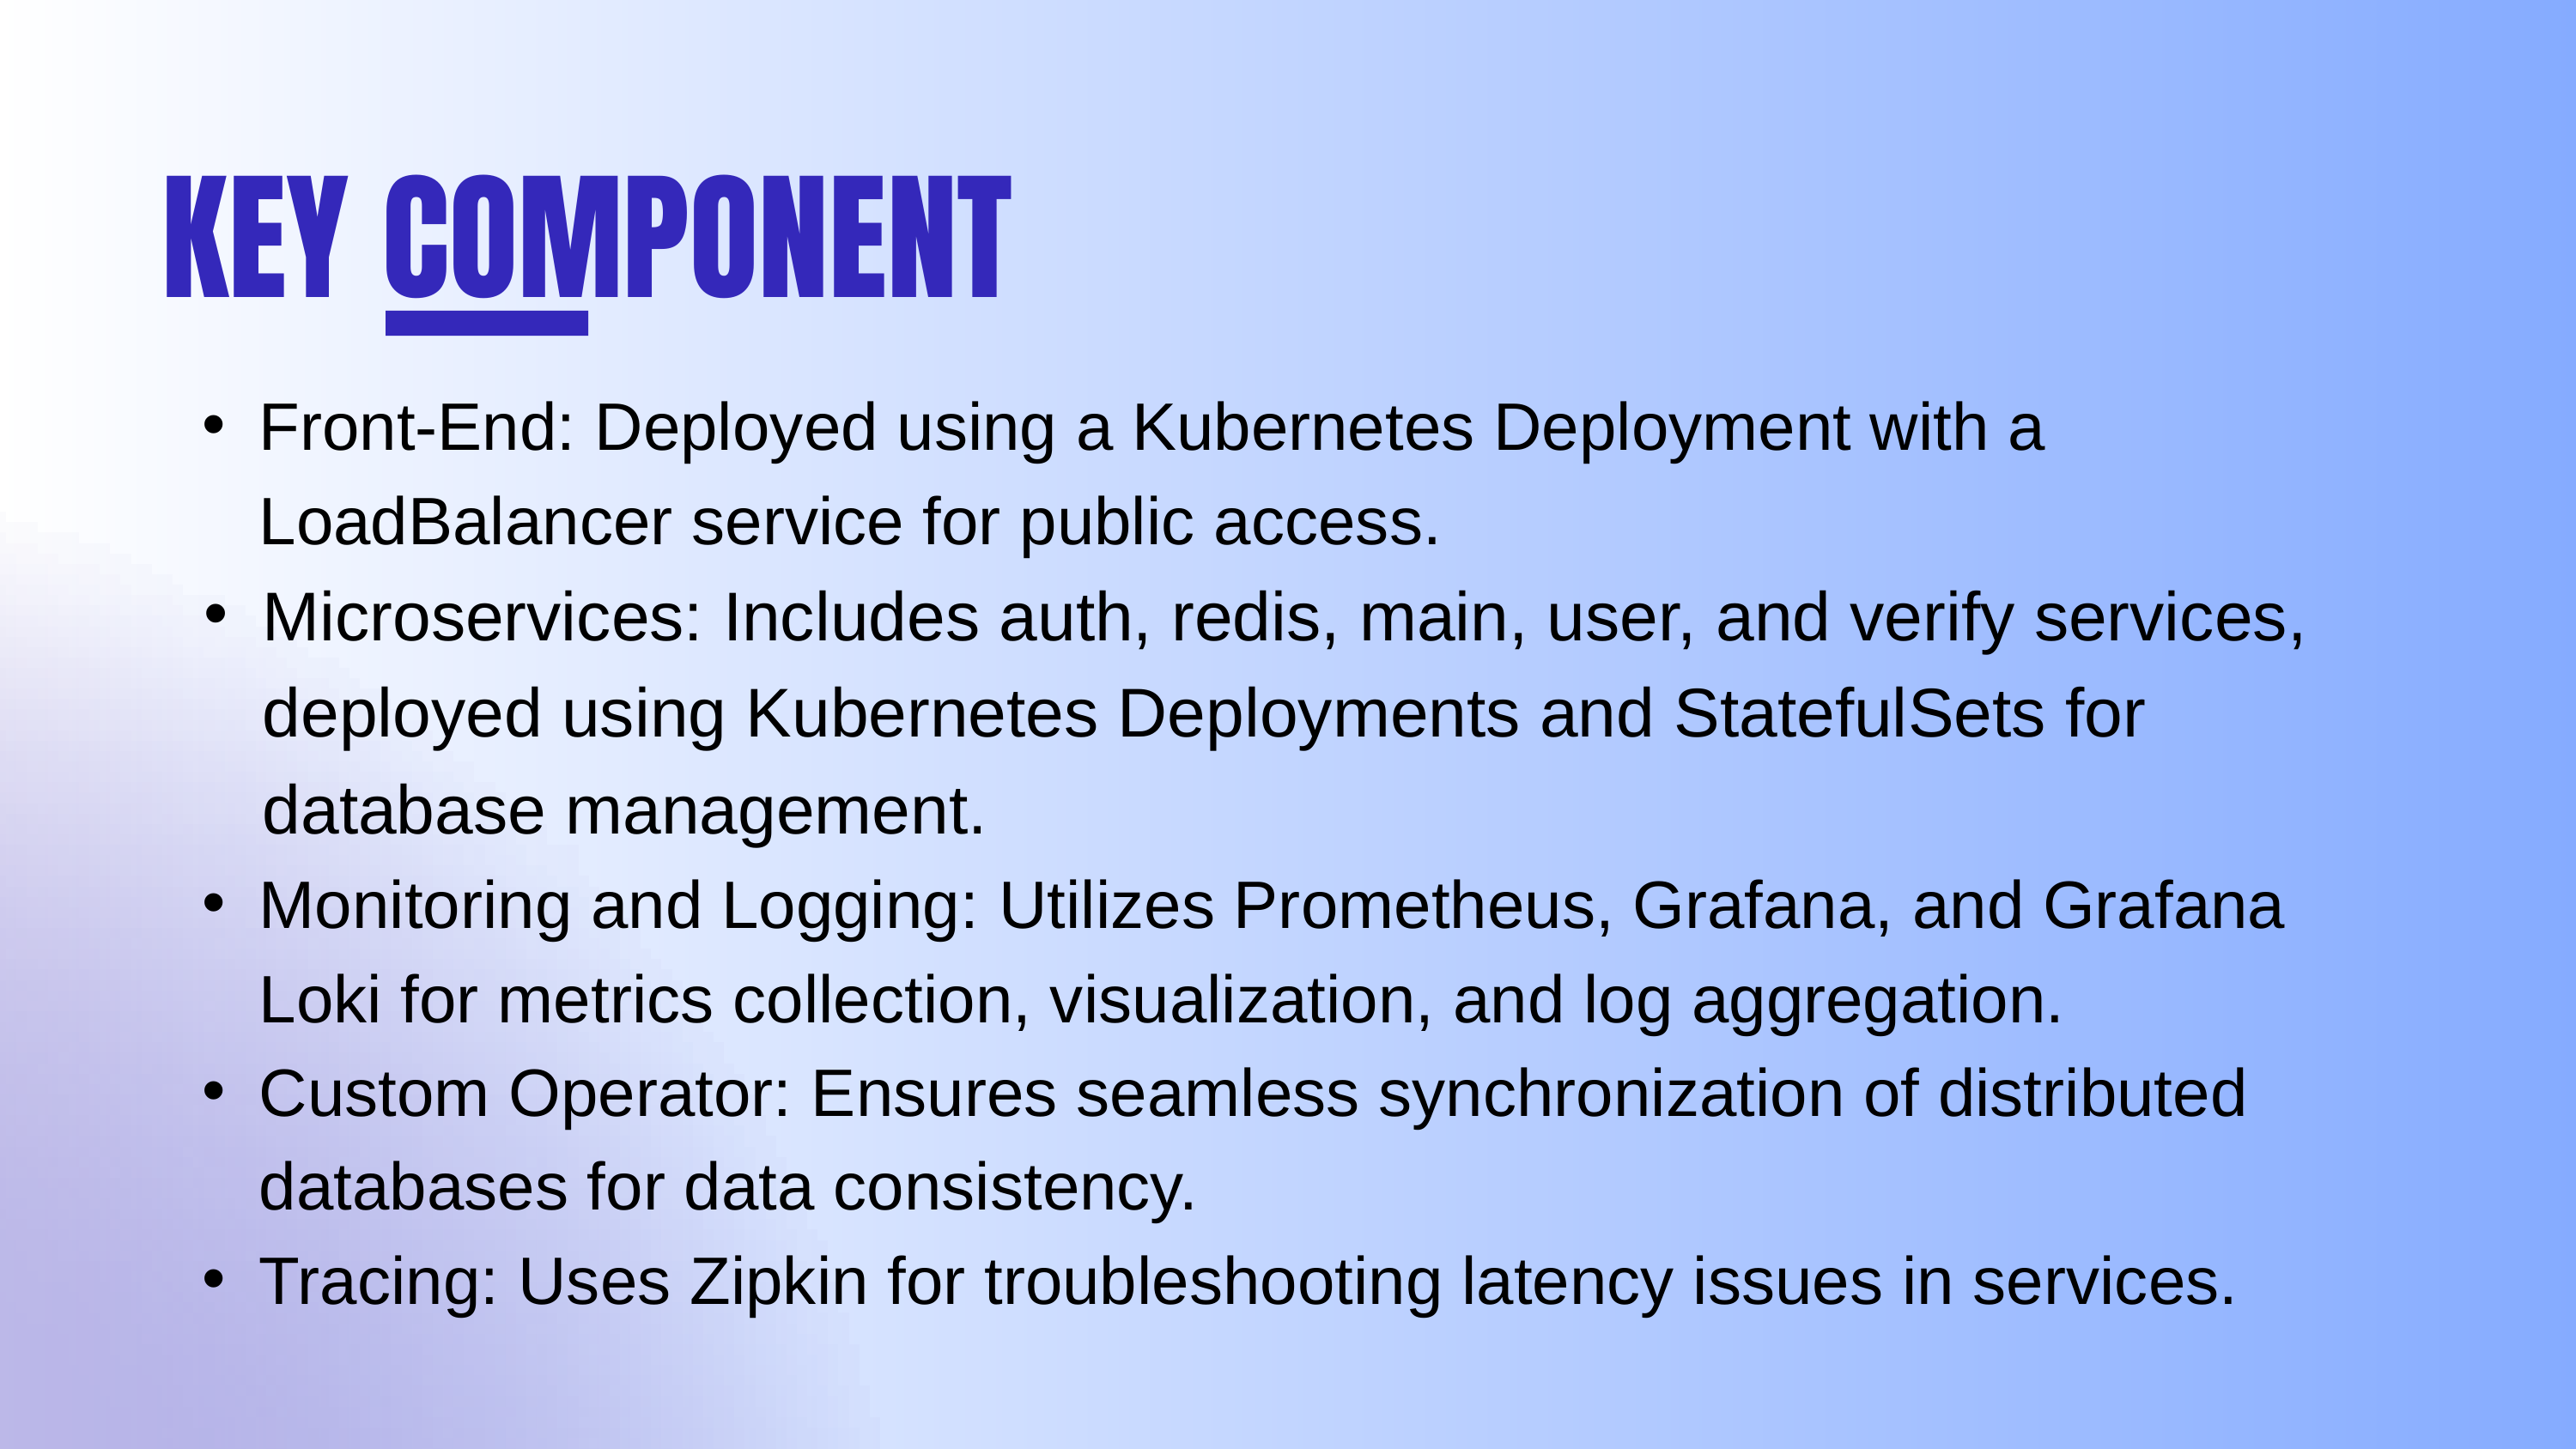

KEY COMPONENT

Front-End: Deployed using a Kubernetes Deployment with a LoadBalancer service for public access.
Microservices: Includes auth, redis, main, user, and verify services, deployed using Kubernetes Deployments and StatefulSets for database management.
Monitoring and Logging: Utilizes Prometheus, Grafana, and Grafana Loki for metrics collection, visualization, and log aggregation.
Custom Operator: Ensures seamless synchronization of distributed databases for data consistency.
Tracing: Uses Zipkin for troubleshooting latency issues in services.